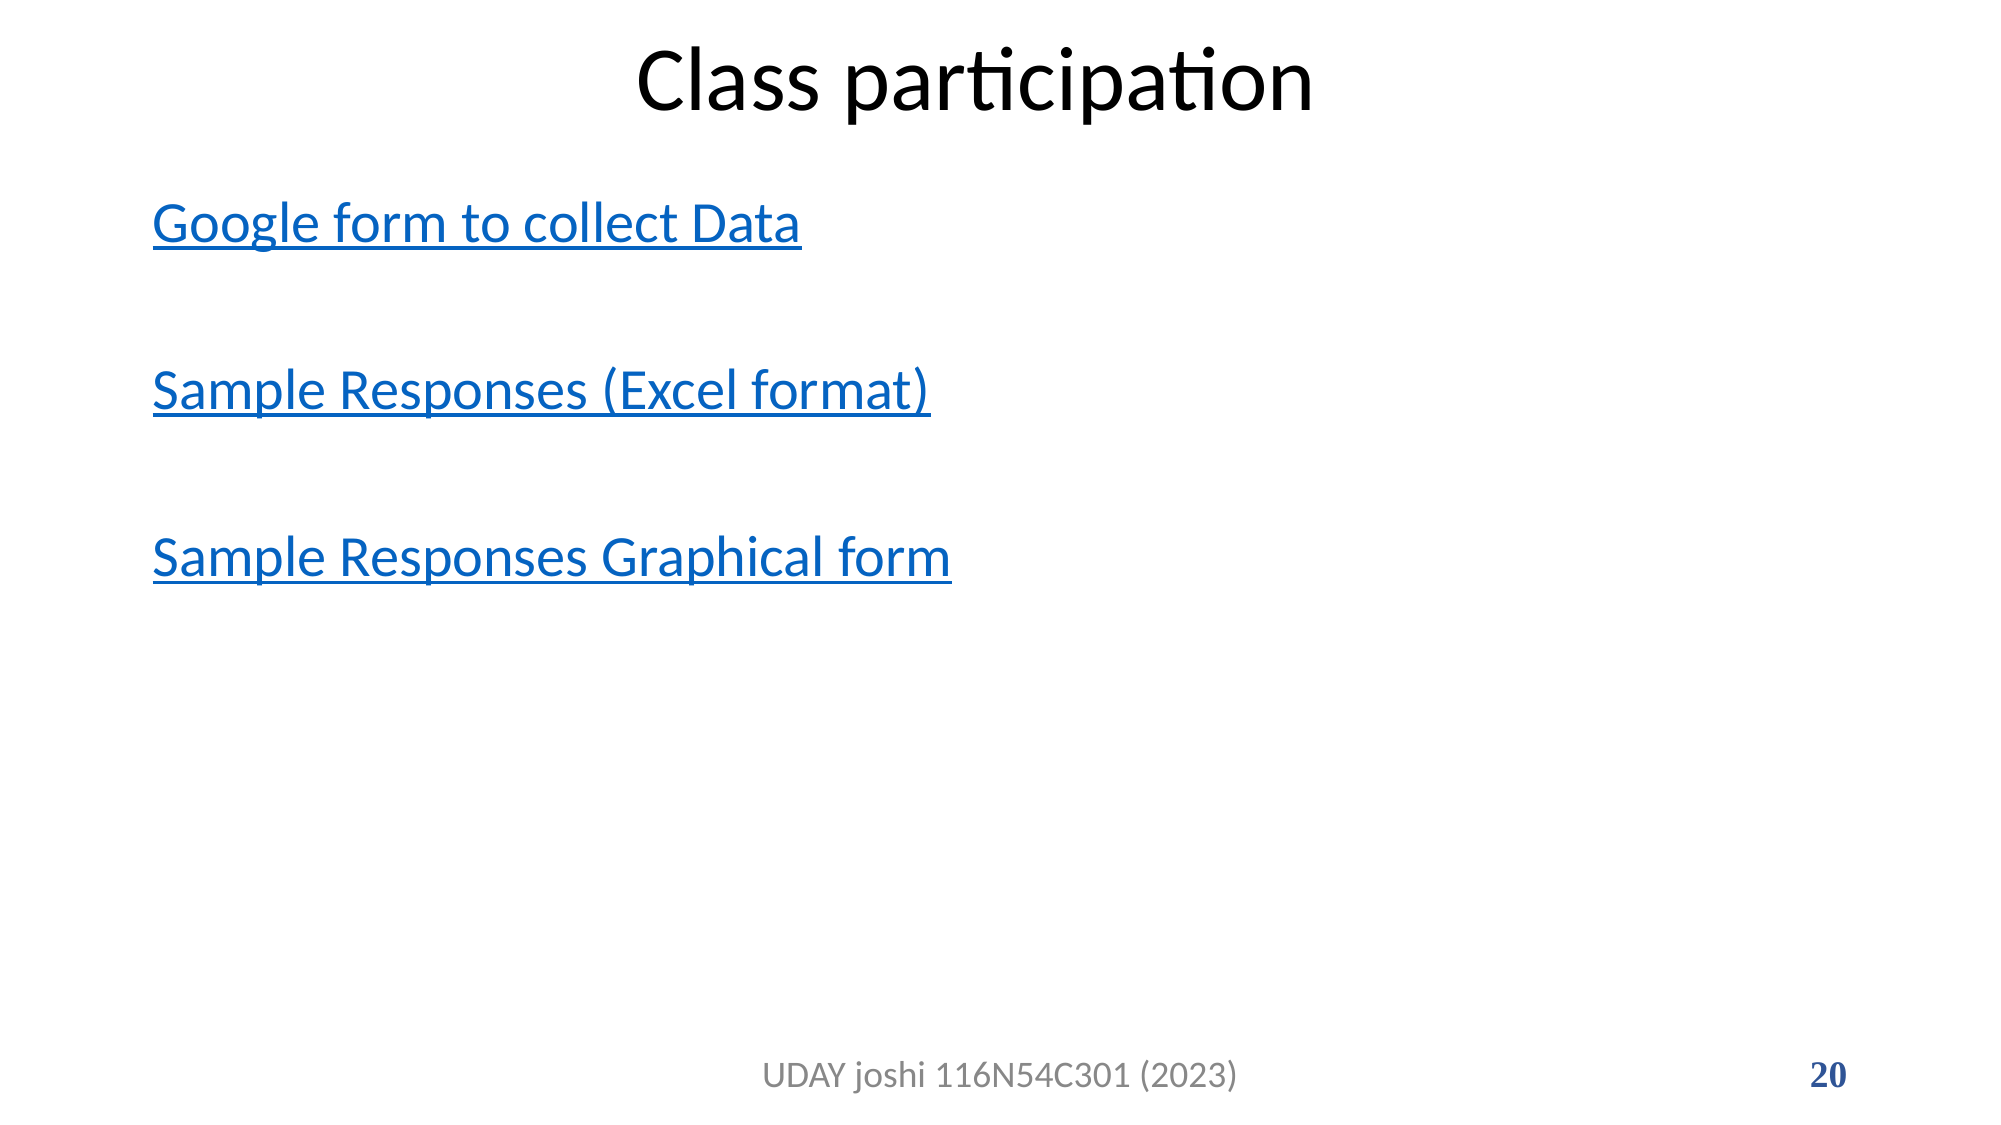

# Class participation
Google form to collect Data

Sample Responses (Excel format)

Sample Responses Graphical form

UDAY joshi 116N54C301 (2023)
20